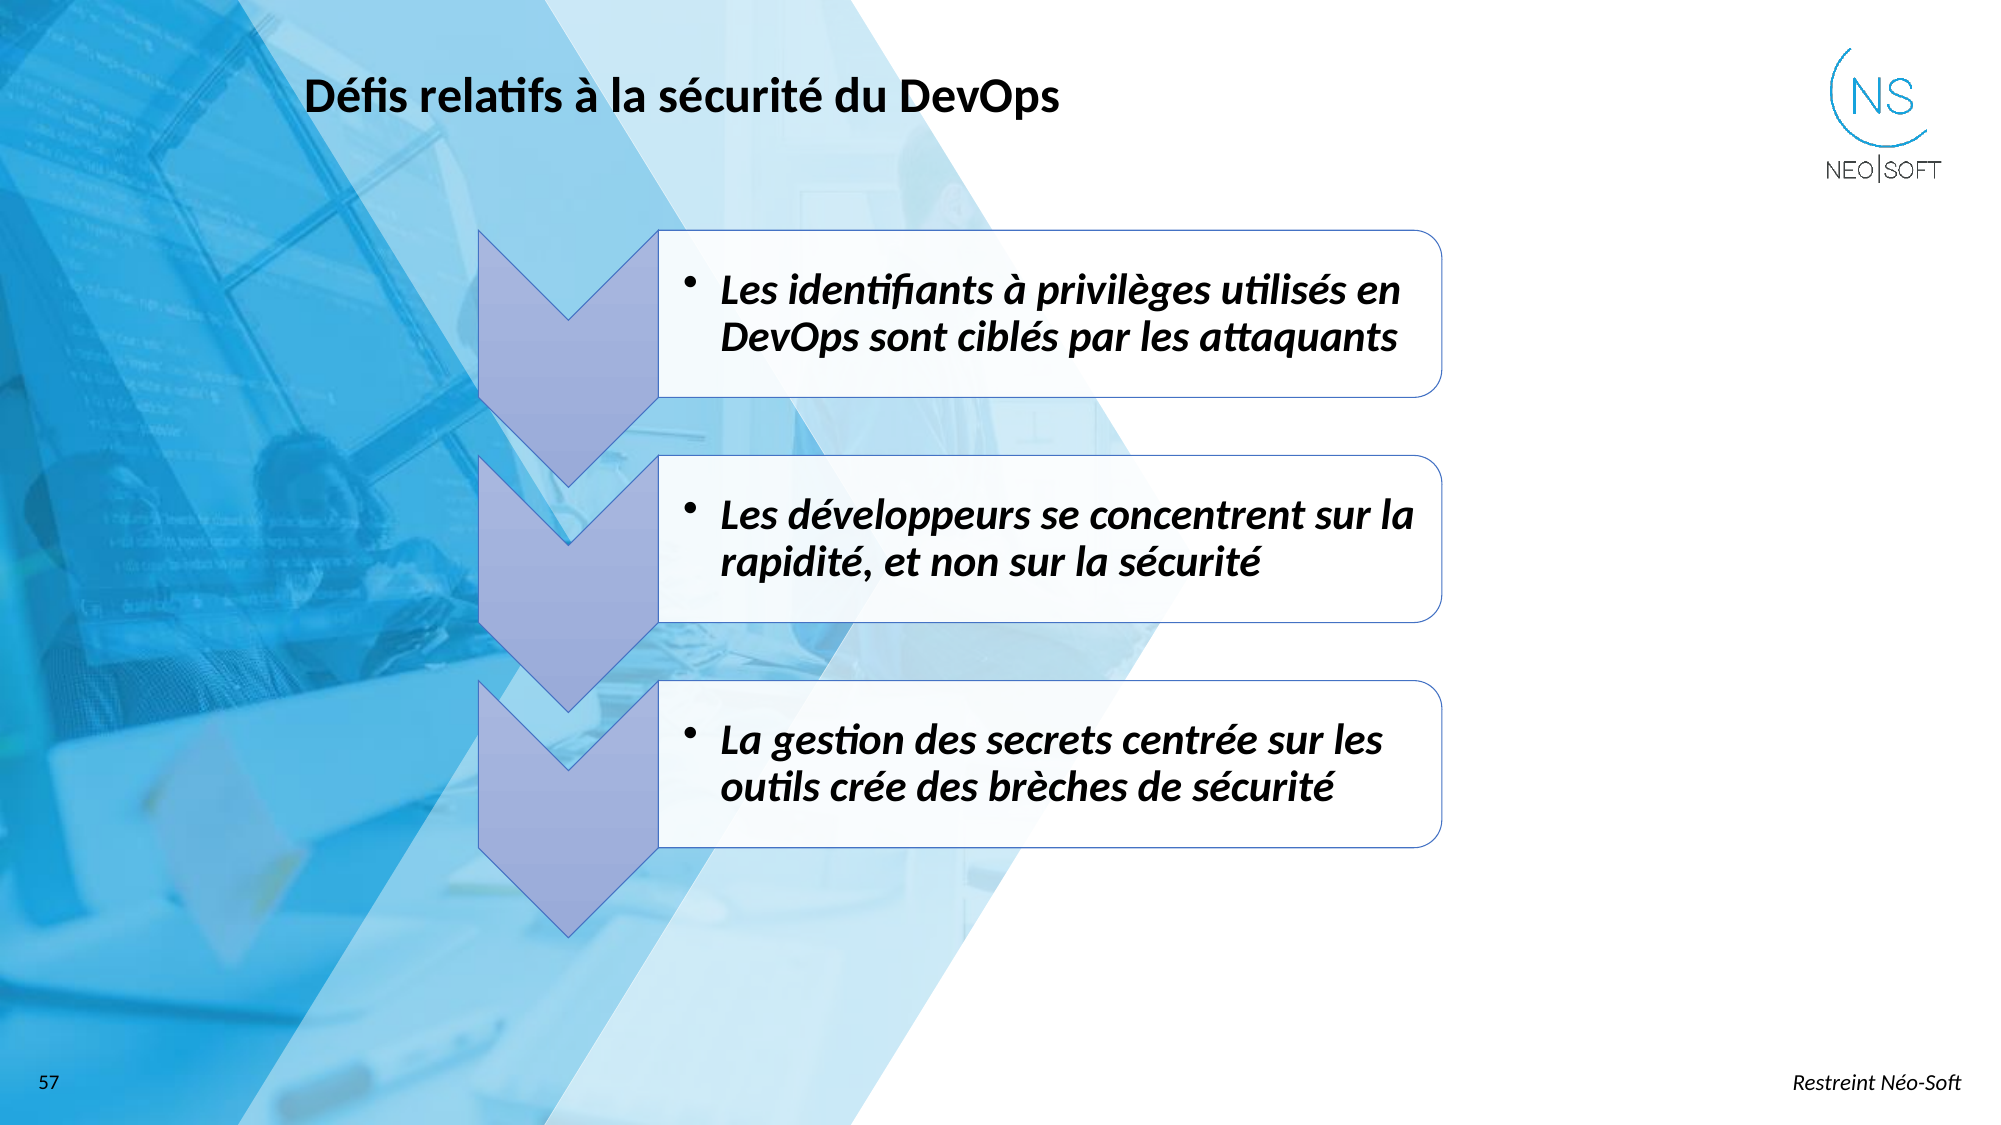

Défis relatifs à la sécurité du DevOps

Les identifiants à privilèges utilisés en DevOps sont ciblés par les attaquants

Les développeurs se concentrent sur la rapidité, et non sur la sécurité

La gestion des secrets centrée sur les outils crée des brèches de sécurité